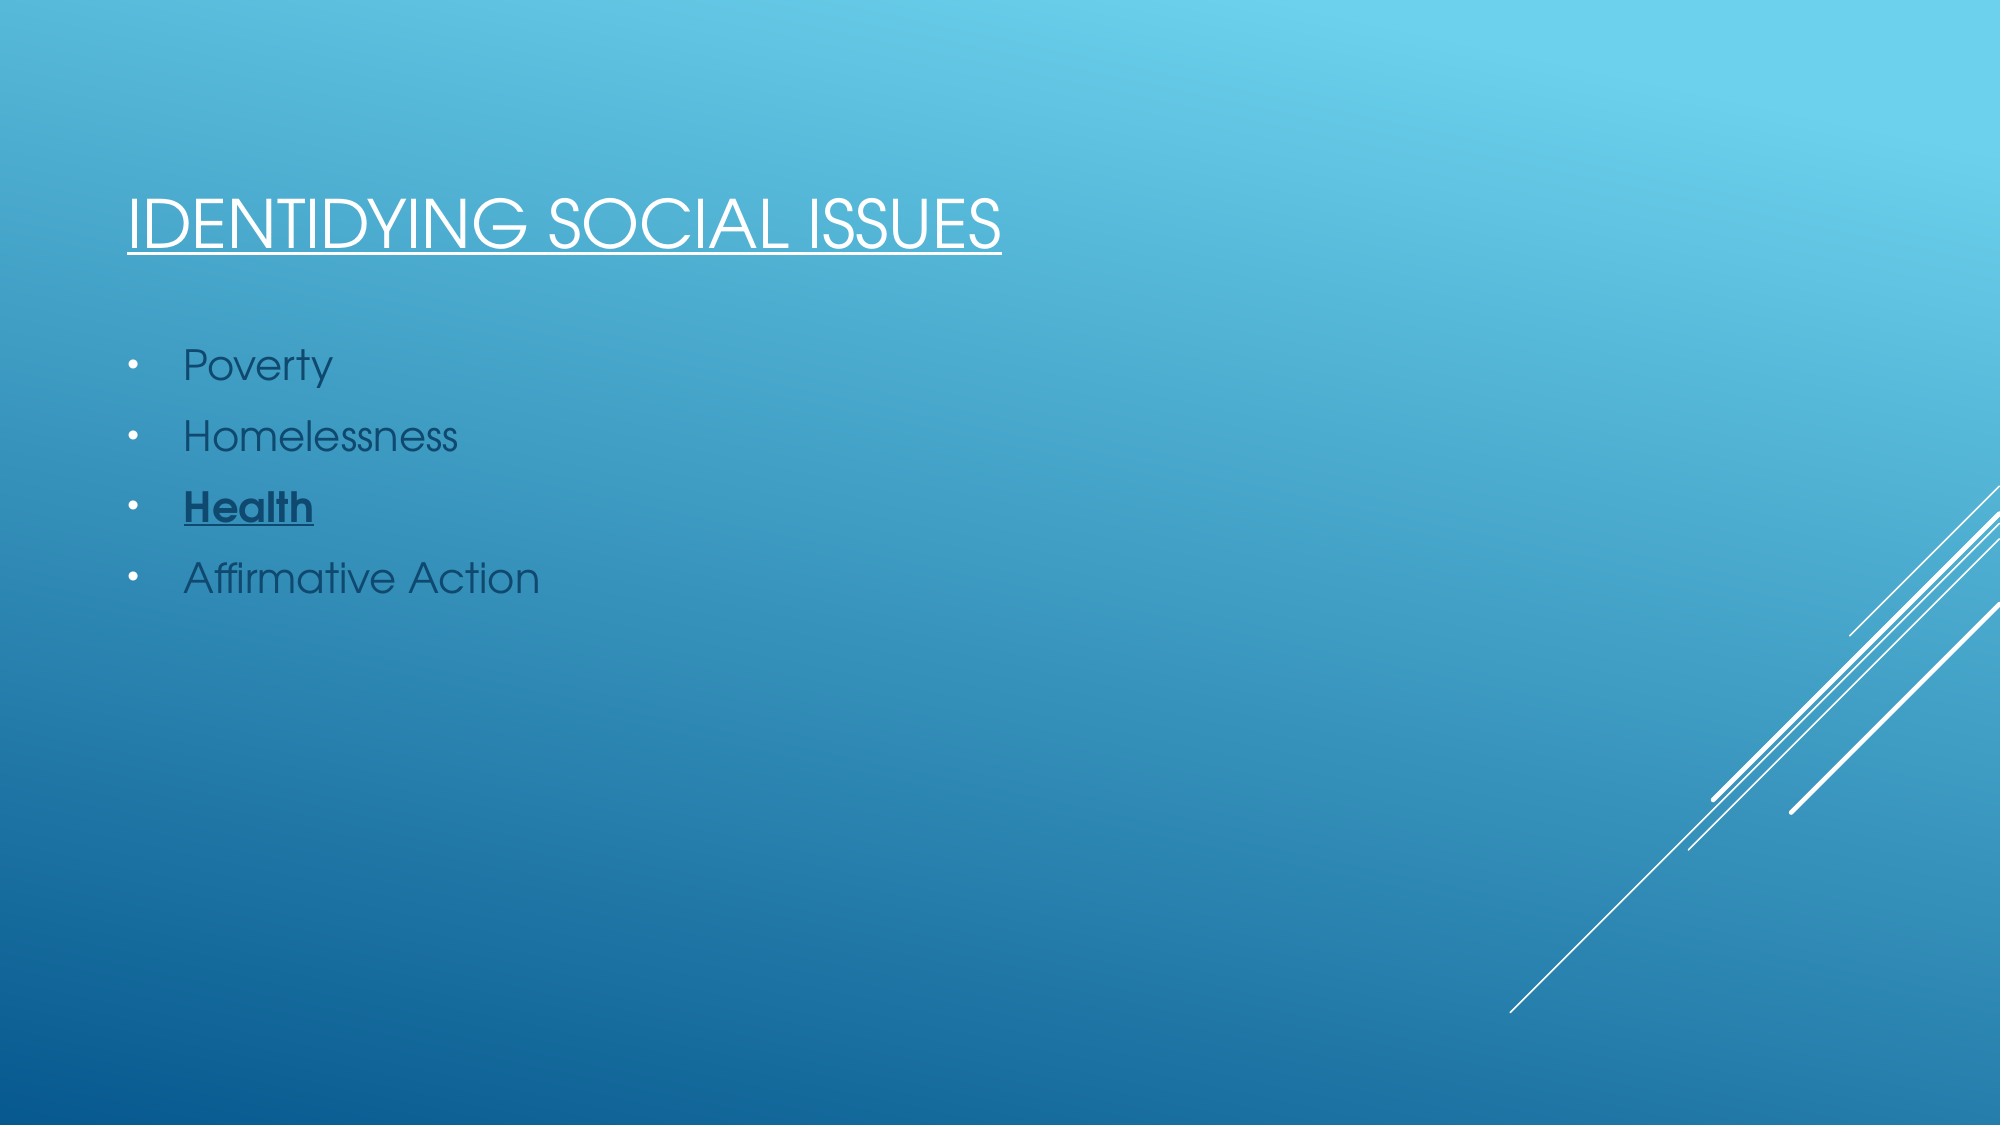

# Identidying social issues
Poverty
Homelessness
Health
Affirmative Action